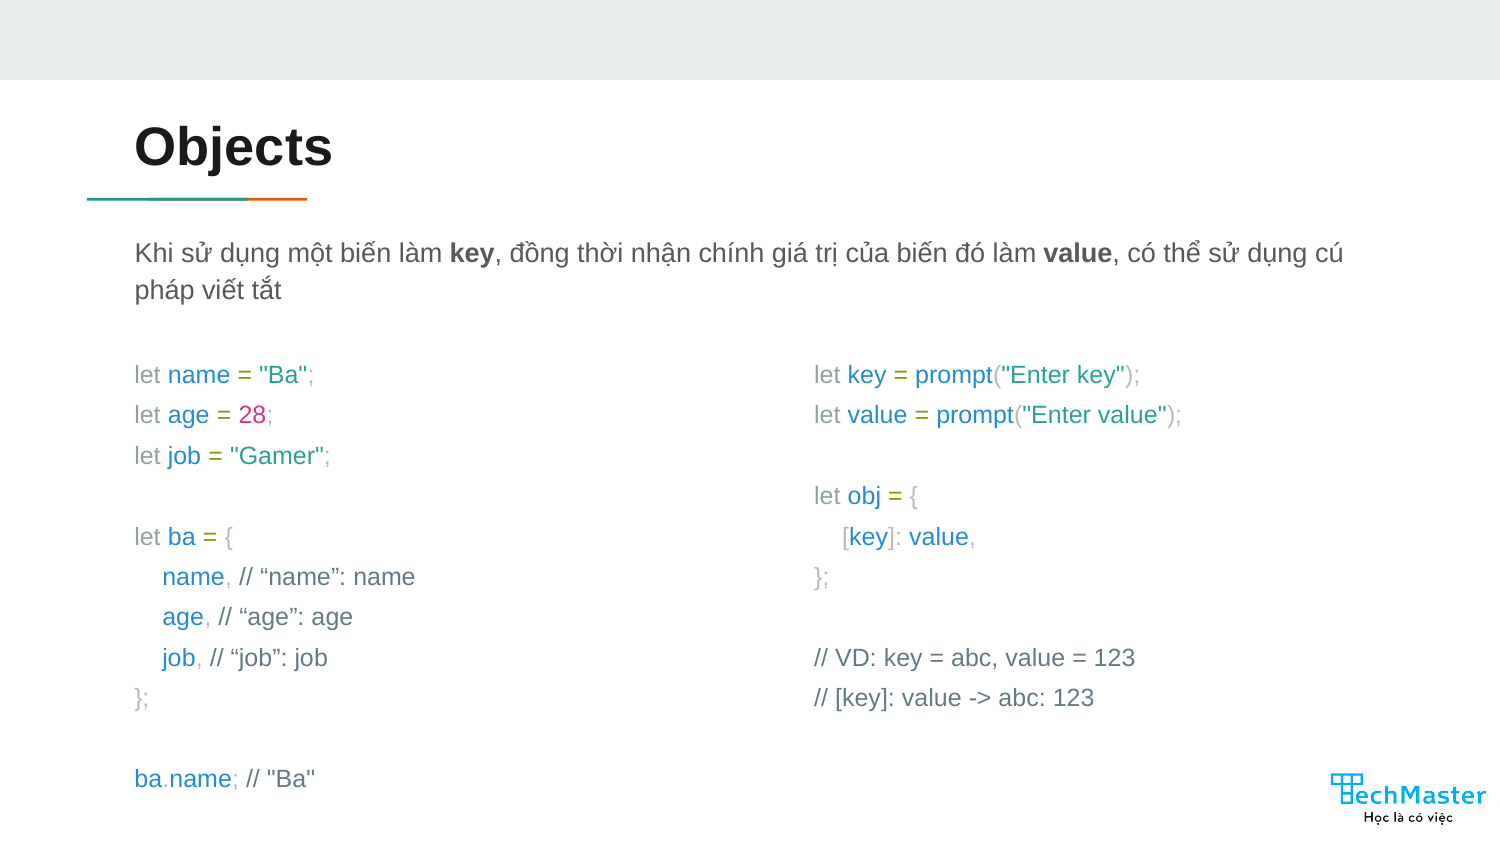

# Objects
Khi sử dụng một biến làm key, đồng thời nhận chính giá trị của biến đó làm value, có thể sử dụng cú pháp viết tắt

let name = "Ba";
let age = 28;
let job = "Gamer";

let ba = {
    name, // “name”: name
    age, // “age”: age
    job, // “job”: job
};

ba.name; // "Ba"
let key = prompt("Enter key");
let value = prompt("Enter value");

let obj = {
    [key]: value,
};

// VD: key = abc, value = 123
// [key]: value -> abc: 123